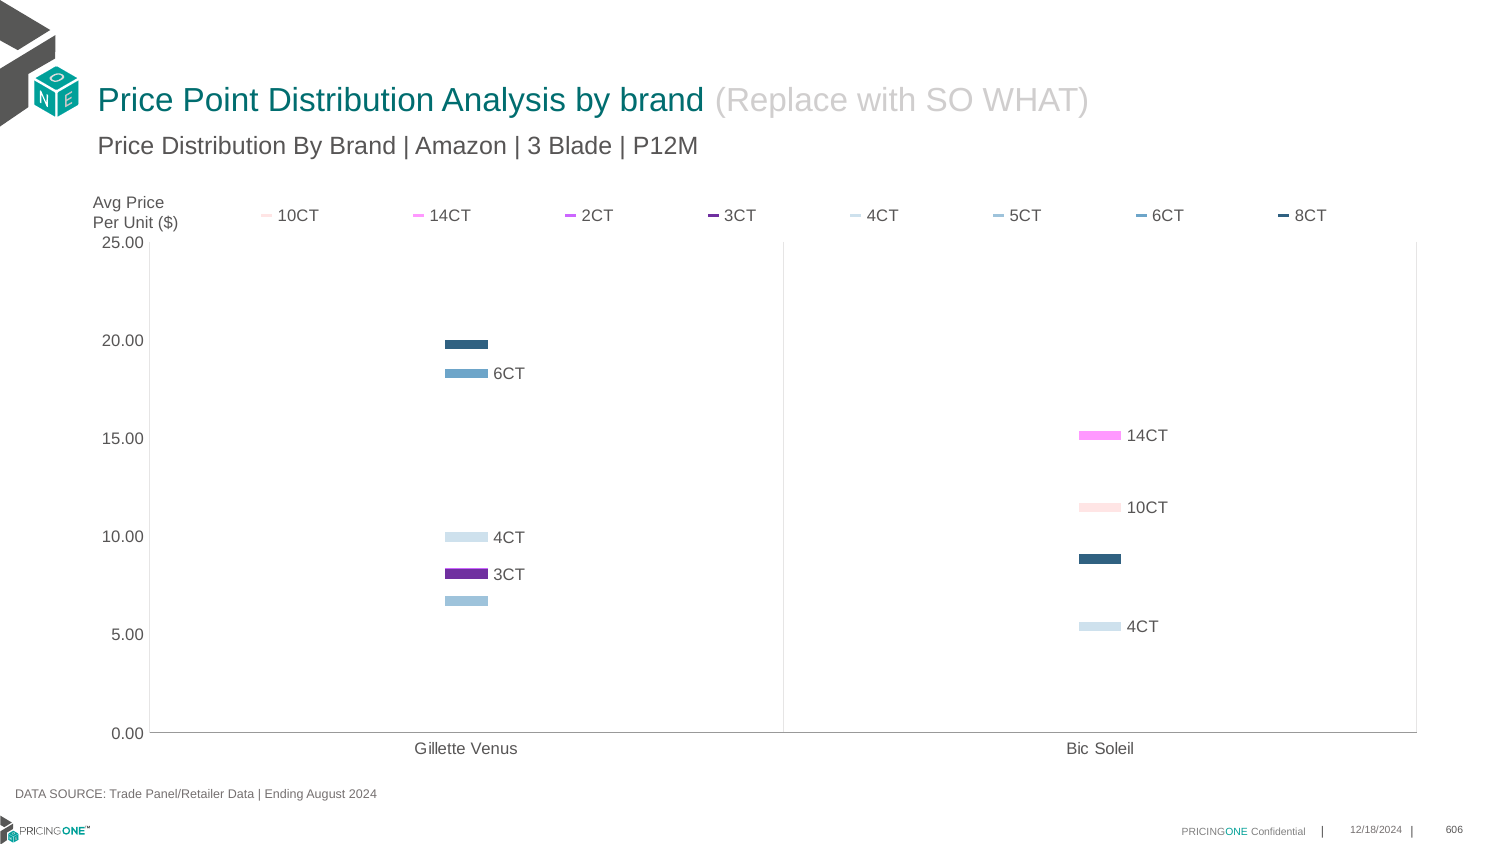

# Price Point Distribution Analysis by brand (Replace with SO WHAT)
Price Distribution By Brand | Amazon | 3 Blade | P12M

### Chart

| Category | 10CT | 14CT | 2CT | 3CT | 4CT | 5CT | 6CT | 8CT |
|---|---|---|---|---|---|---|---|---|
| Gillette Venus | None | None | 8.146241862106832 | 8.083453890978555 | 9.972546042849215 | 6.70274767279759 | 18.303733602421797 | 19.771801635452388 |
| Bic Soleil | 11.47127066654192 | 15.146744740105035 | None | None | 5.407559622018899 | None | None | 8.851156668210516 |
Avg Price
Per Unit ($)
DATA SOURCE: Trade Panel/Retailer Data | Ending August 2024
12/18/2024
606